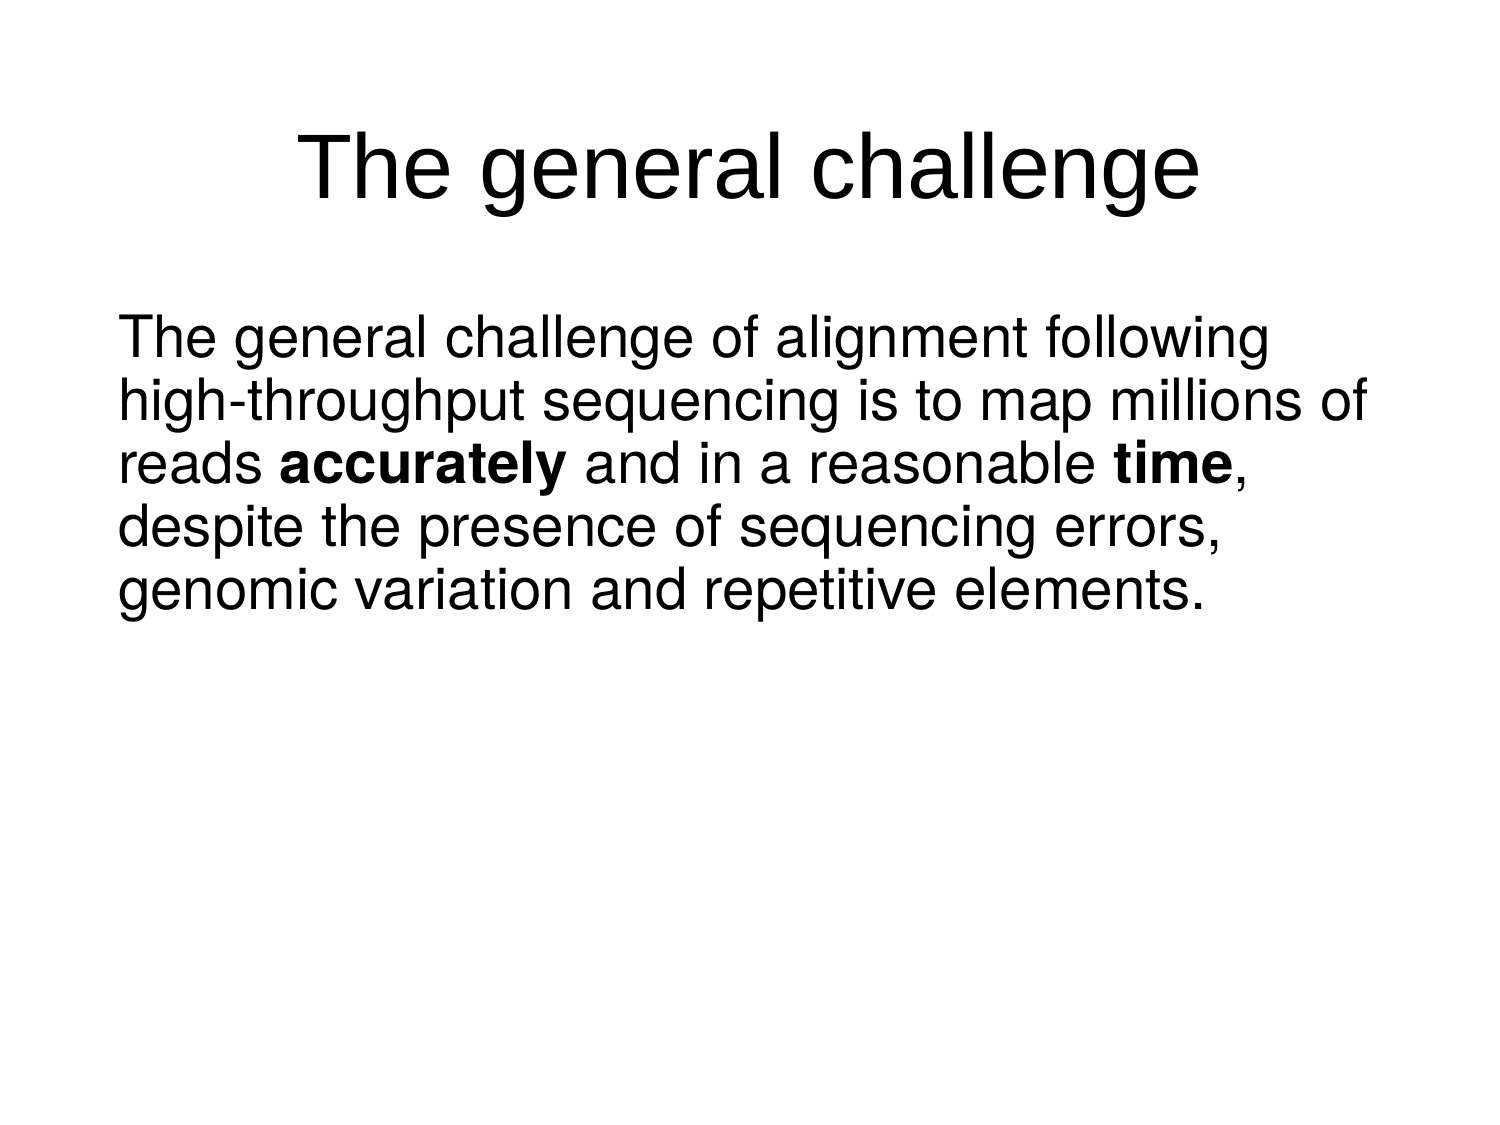

# The general challenge
The general challenge of alignment following high-throughput sequencing is to map millions of reads accurately and in a reasonable time, despite the presence of sequencing errors, genomic variation and repetitive elements.